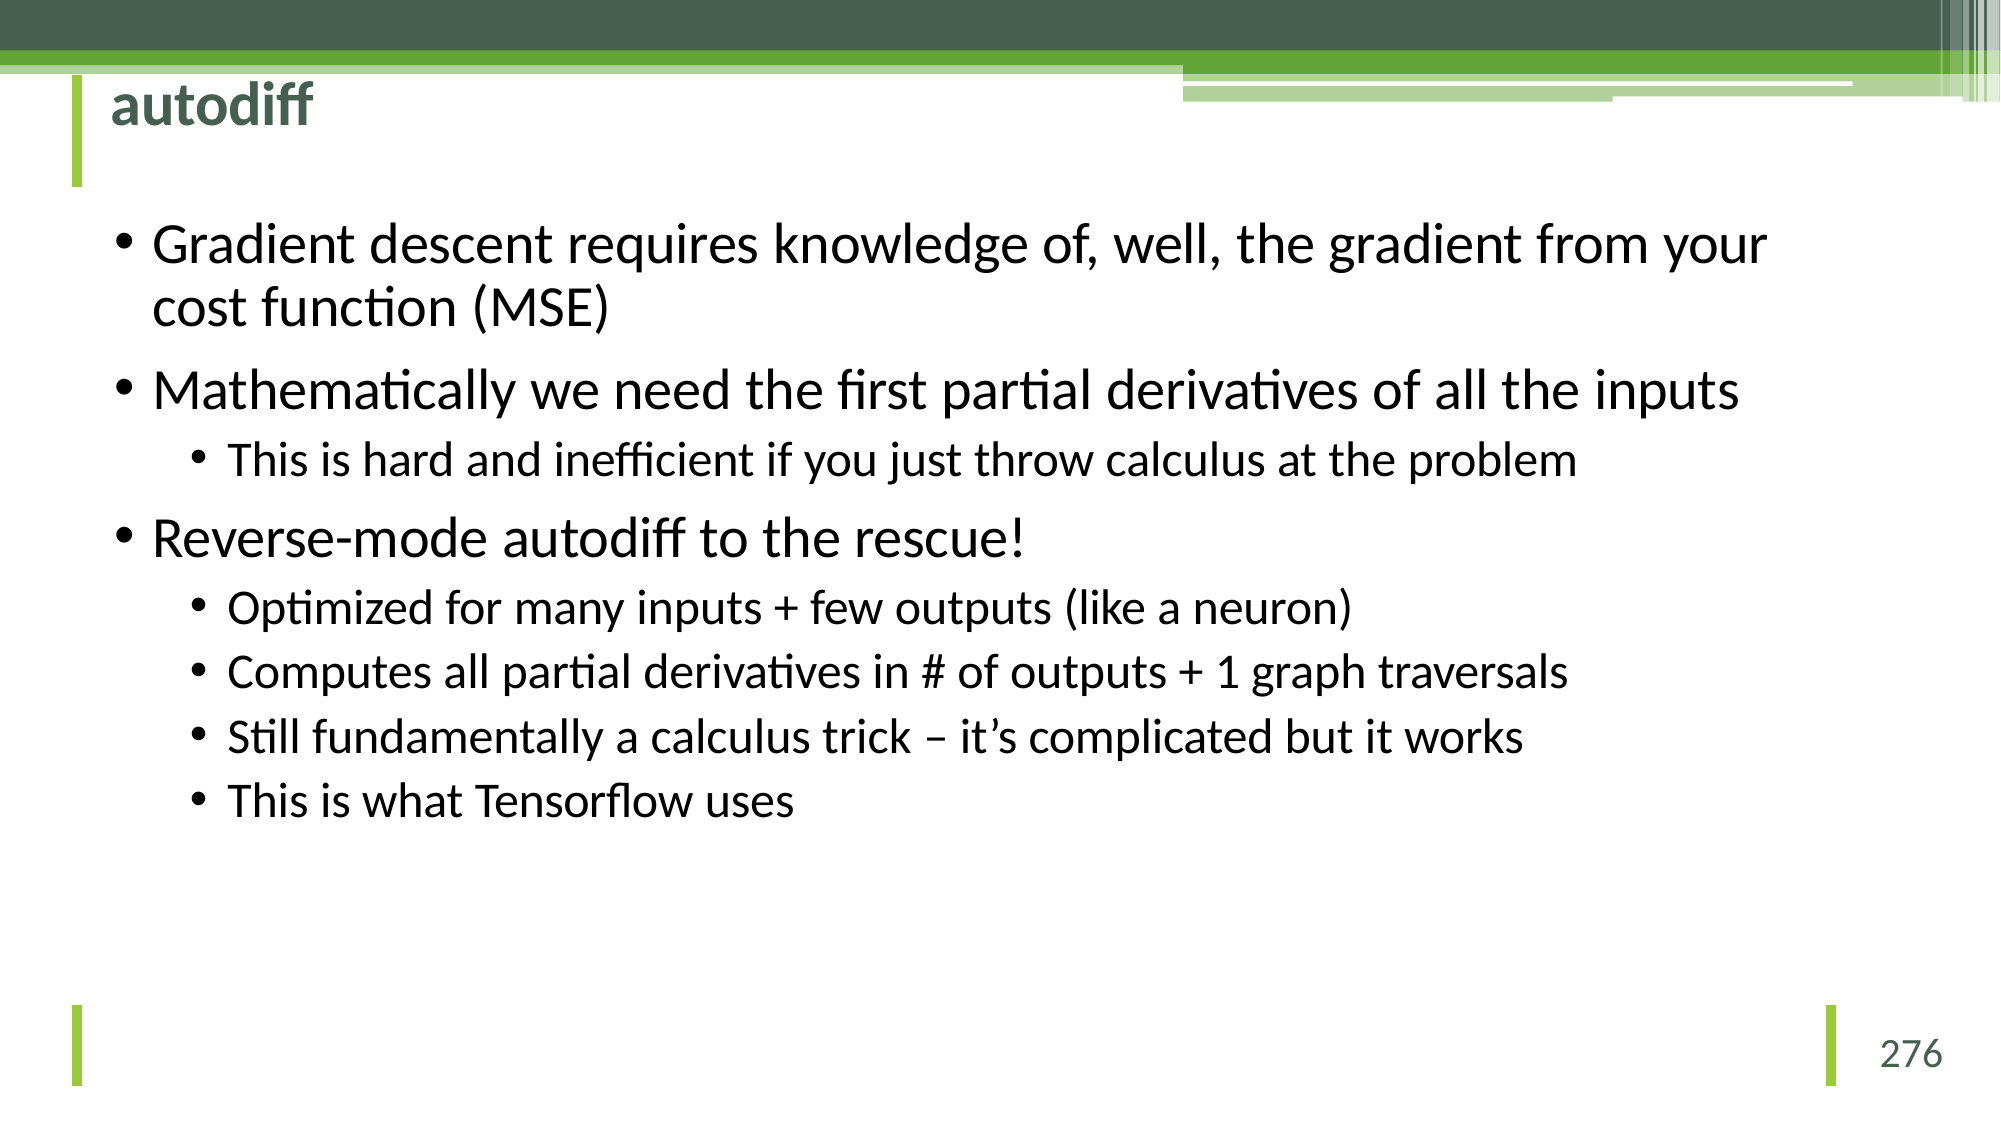

# autodiff

Gradient descent requires knowledge of, well, the gradient from your  cost function (MSE)
Mathematically we need the first partial derivatives of all the inputs
This is hard and inefficient if you just throw calculus at the problem
Reverse-mode autodiff to the rescue!
Optimized for many inputs + few outputs (like a neuron)
Computes all partial derivatives in # of outputs + 1 graph traversals
Still fundamentally a calculus trick – it’s complicated but it works
This is what Tensorflow uses

276